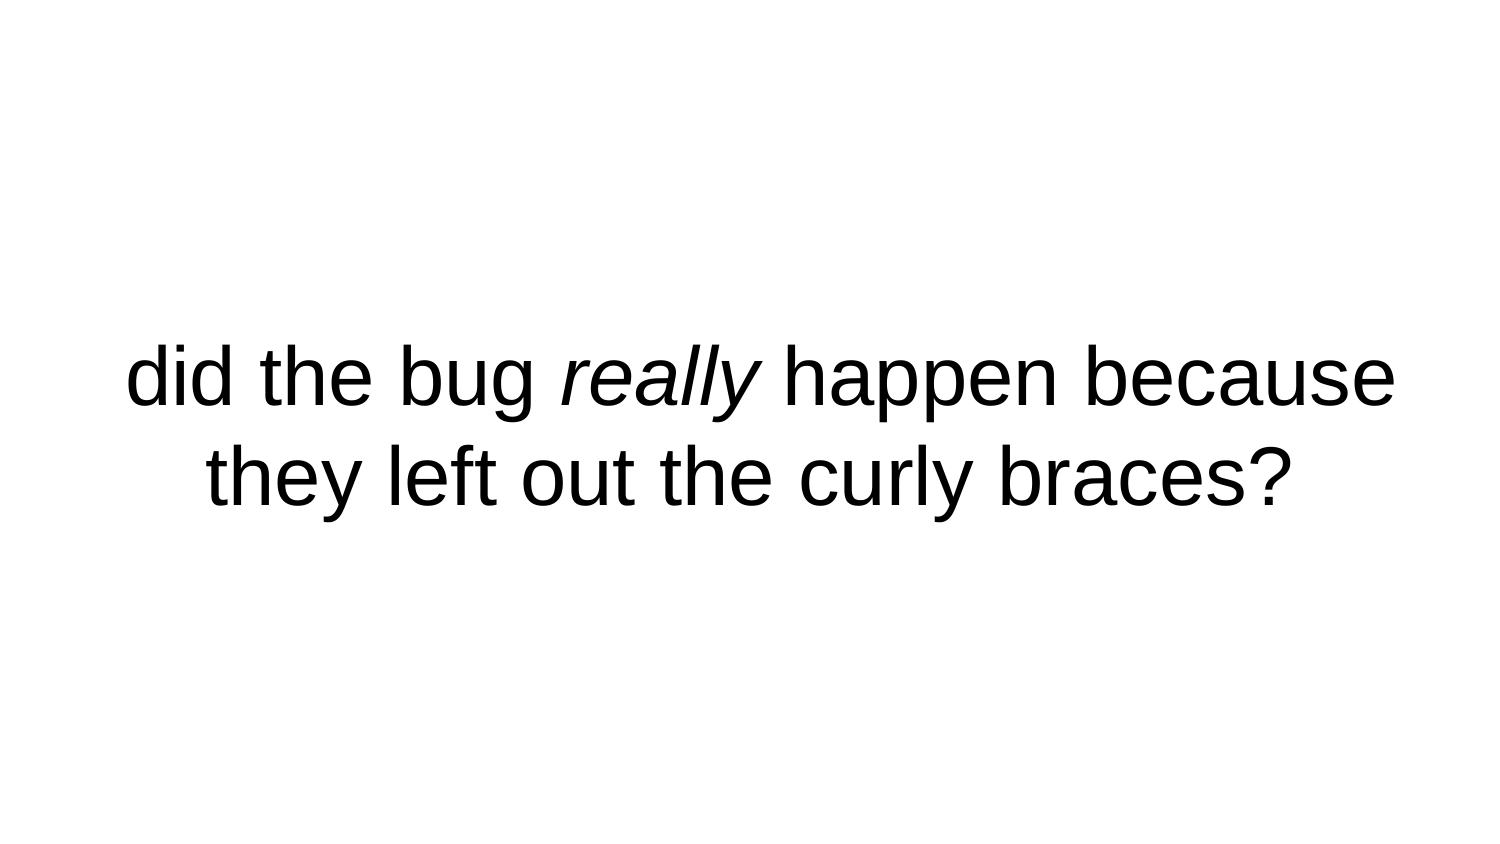

# did the bug really happen because they left out the curly braces?